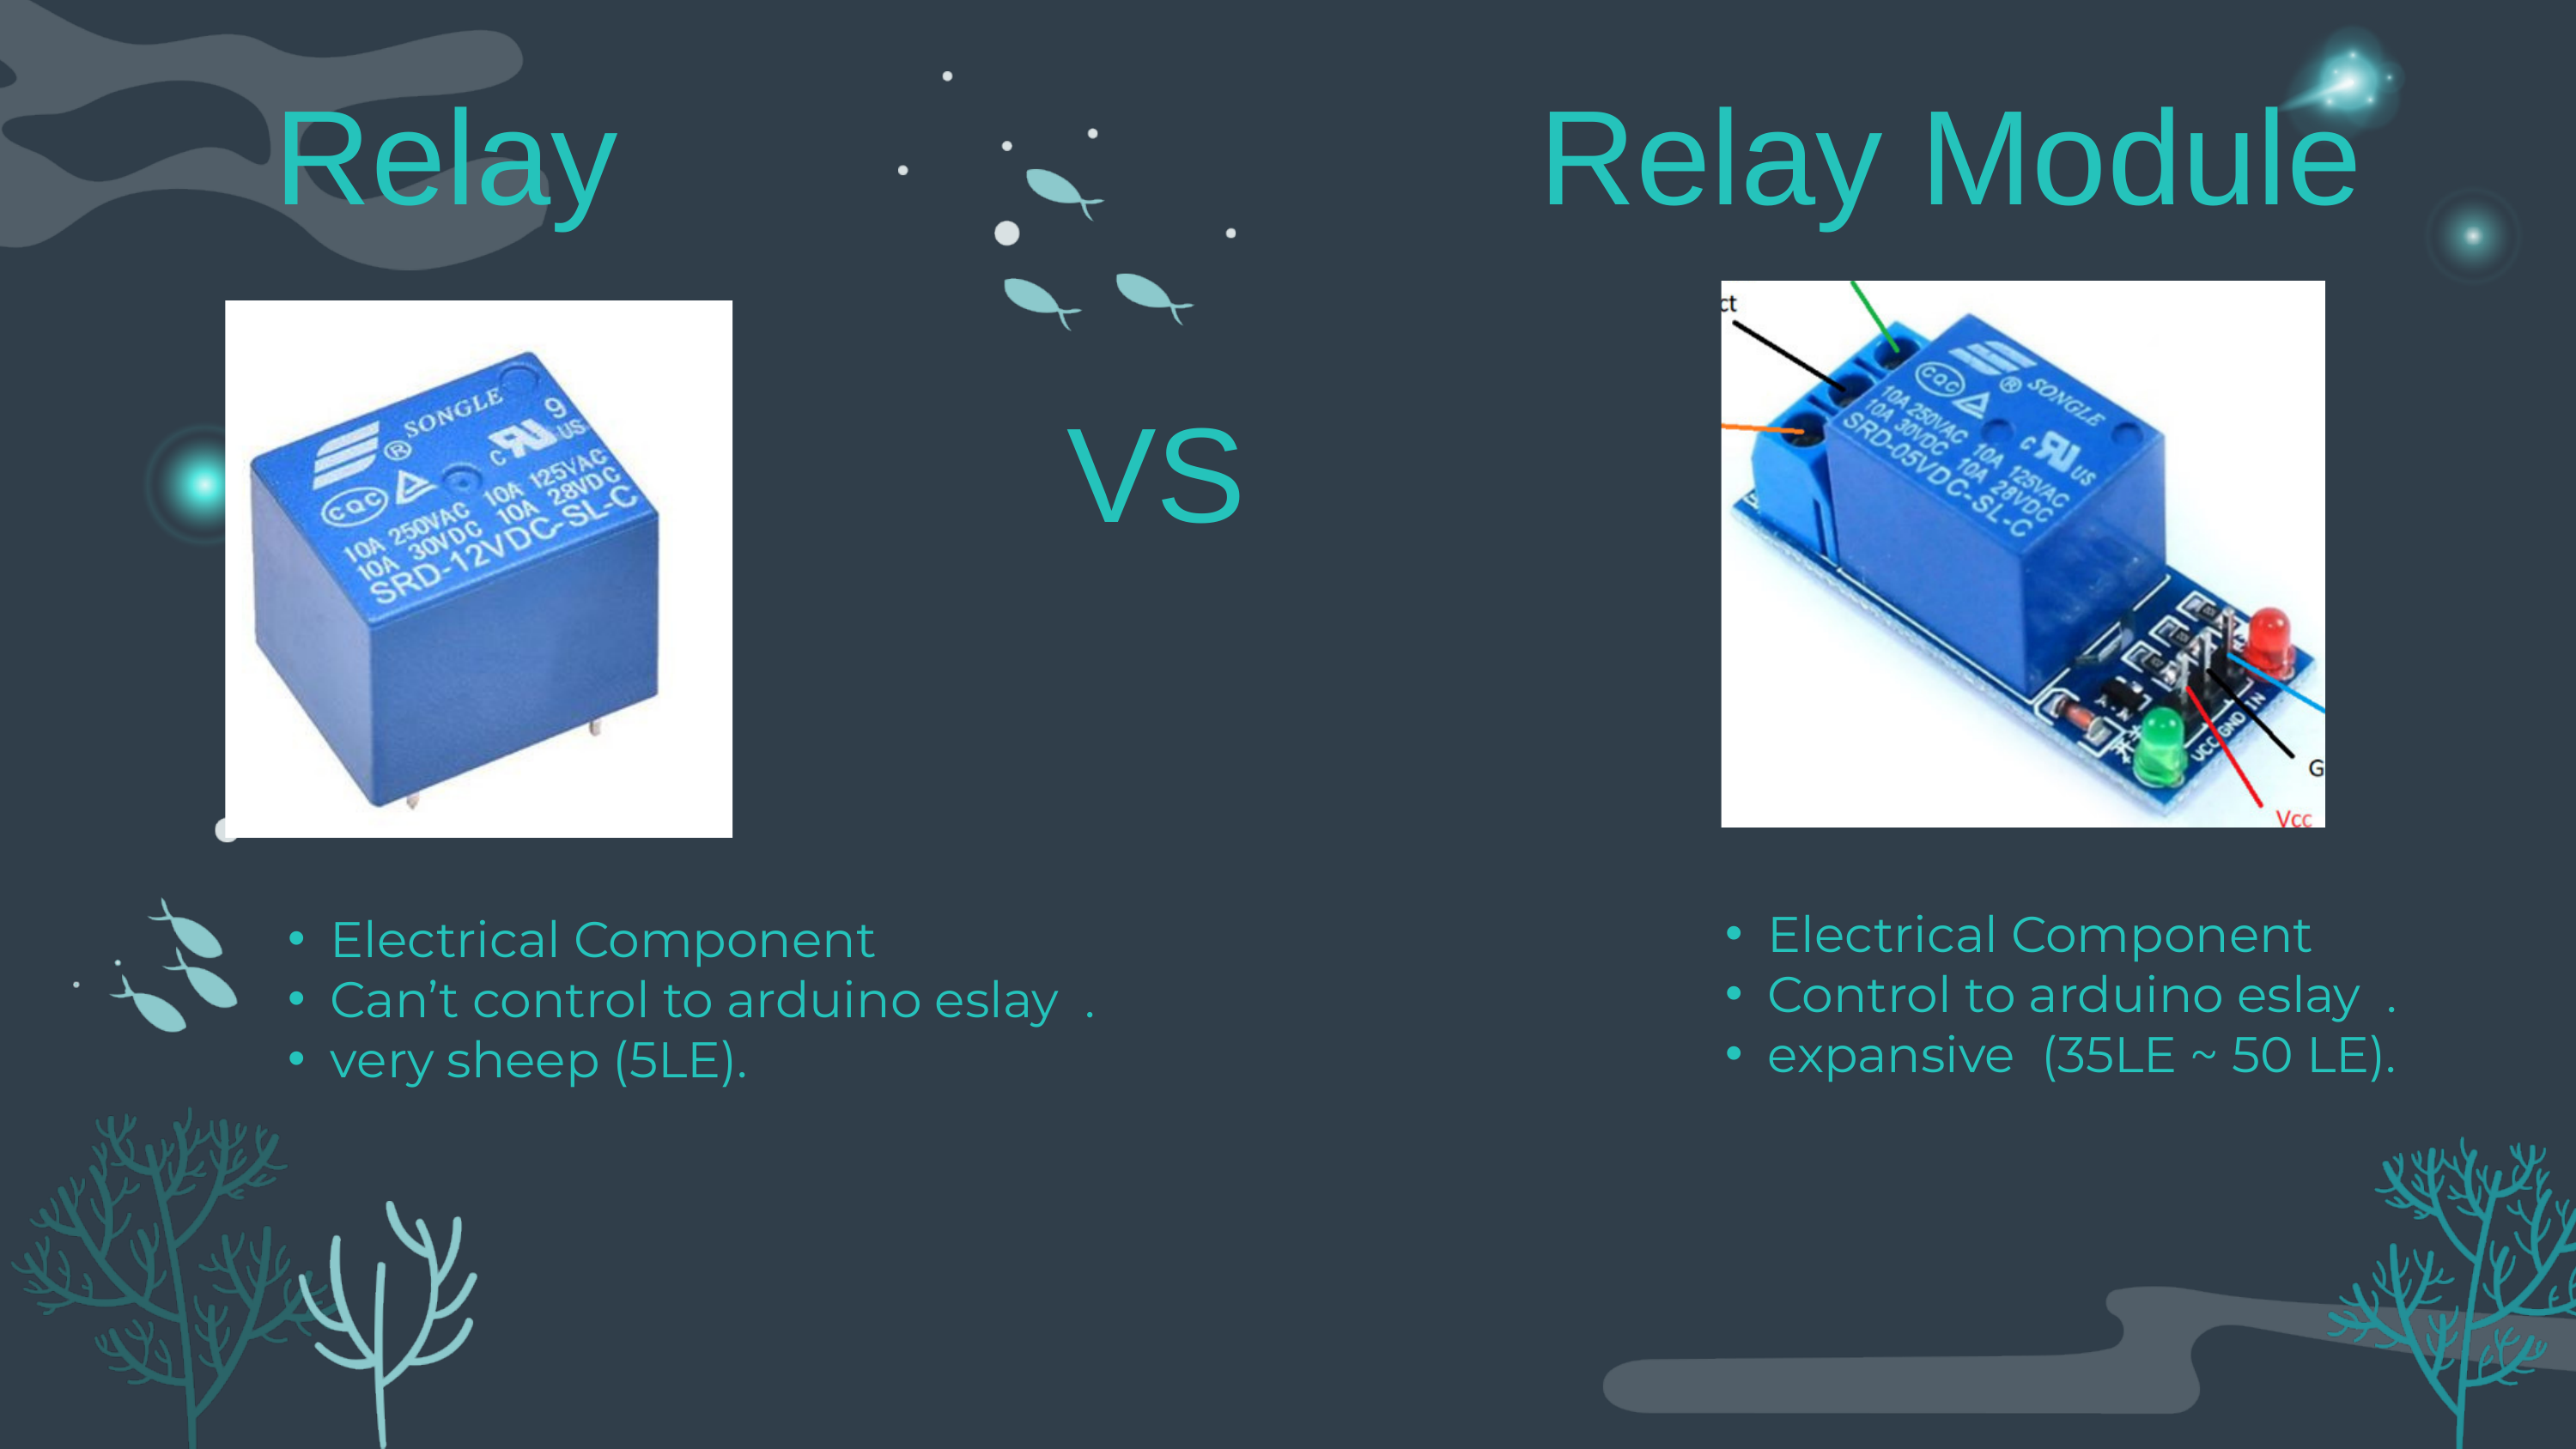

Relay
Relay Module

VS

Electrical Component
Control to arduino eslay  .
expansive  (35LE ~ 50 LE).

Electrical Component
Can’t control to arduino eslay  .
very sheep (5LE).